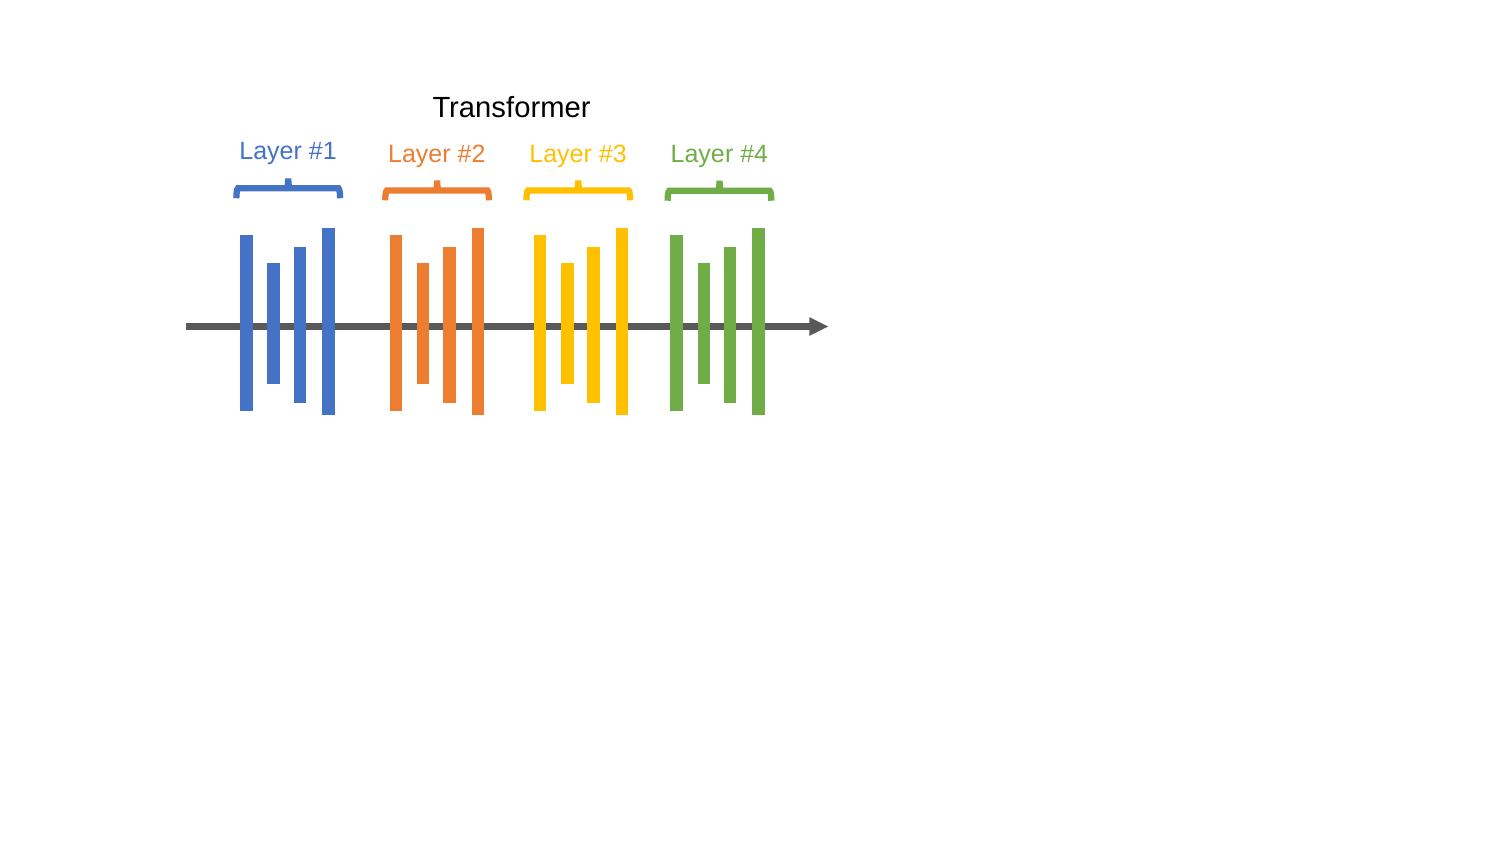

Transformer

Layer #1

Layer #2

Layer #3

Layer #4